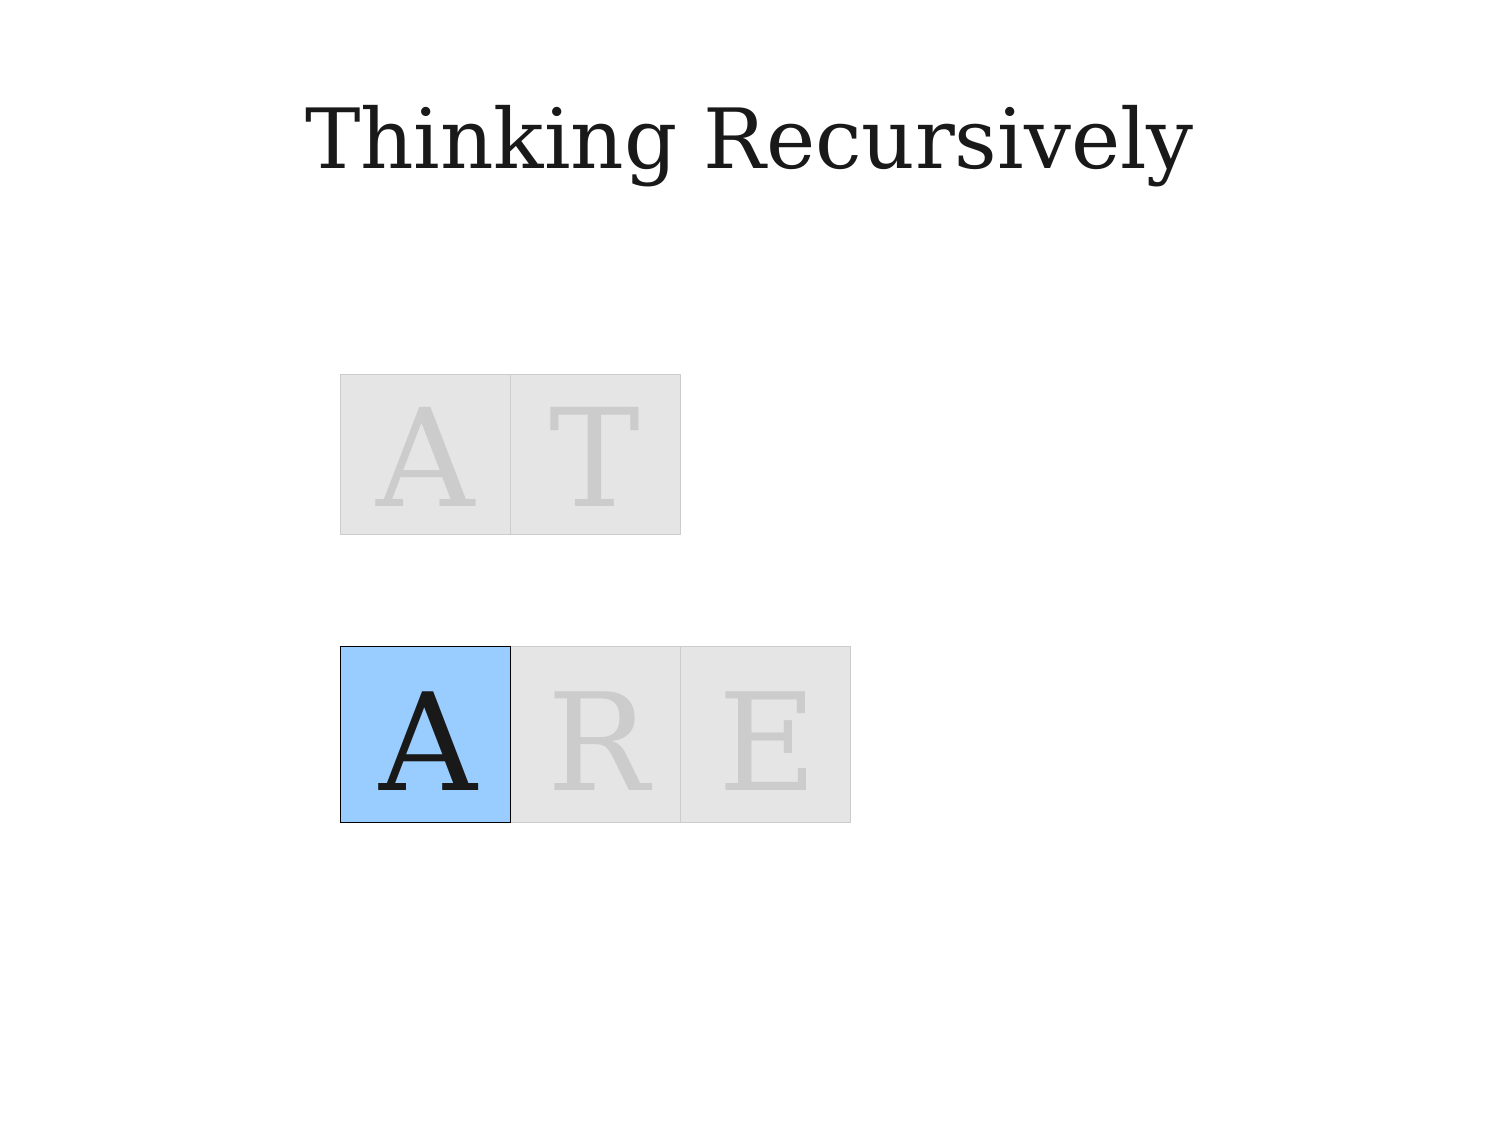

# Thinking Recursively
A
T

| A | R | E |
| --- | --- | --- |
A